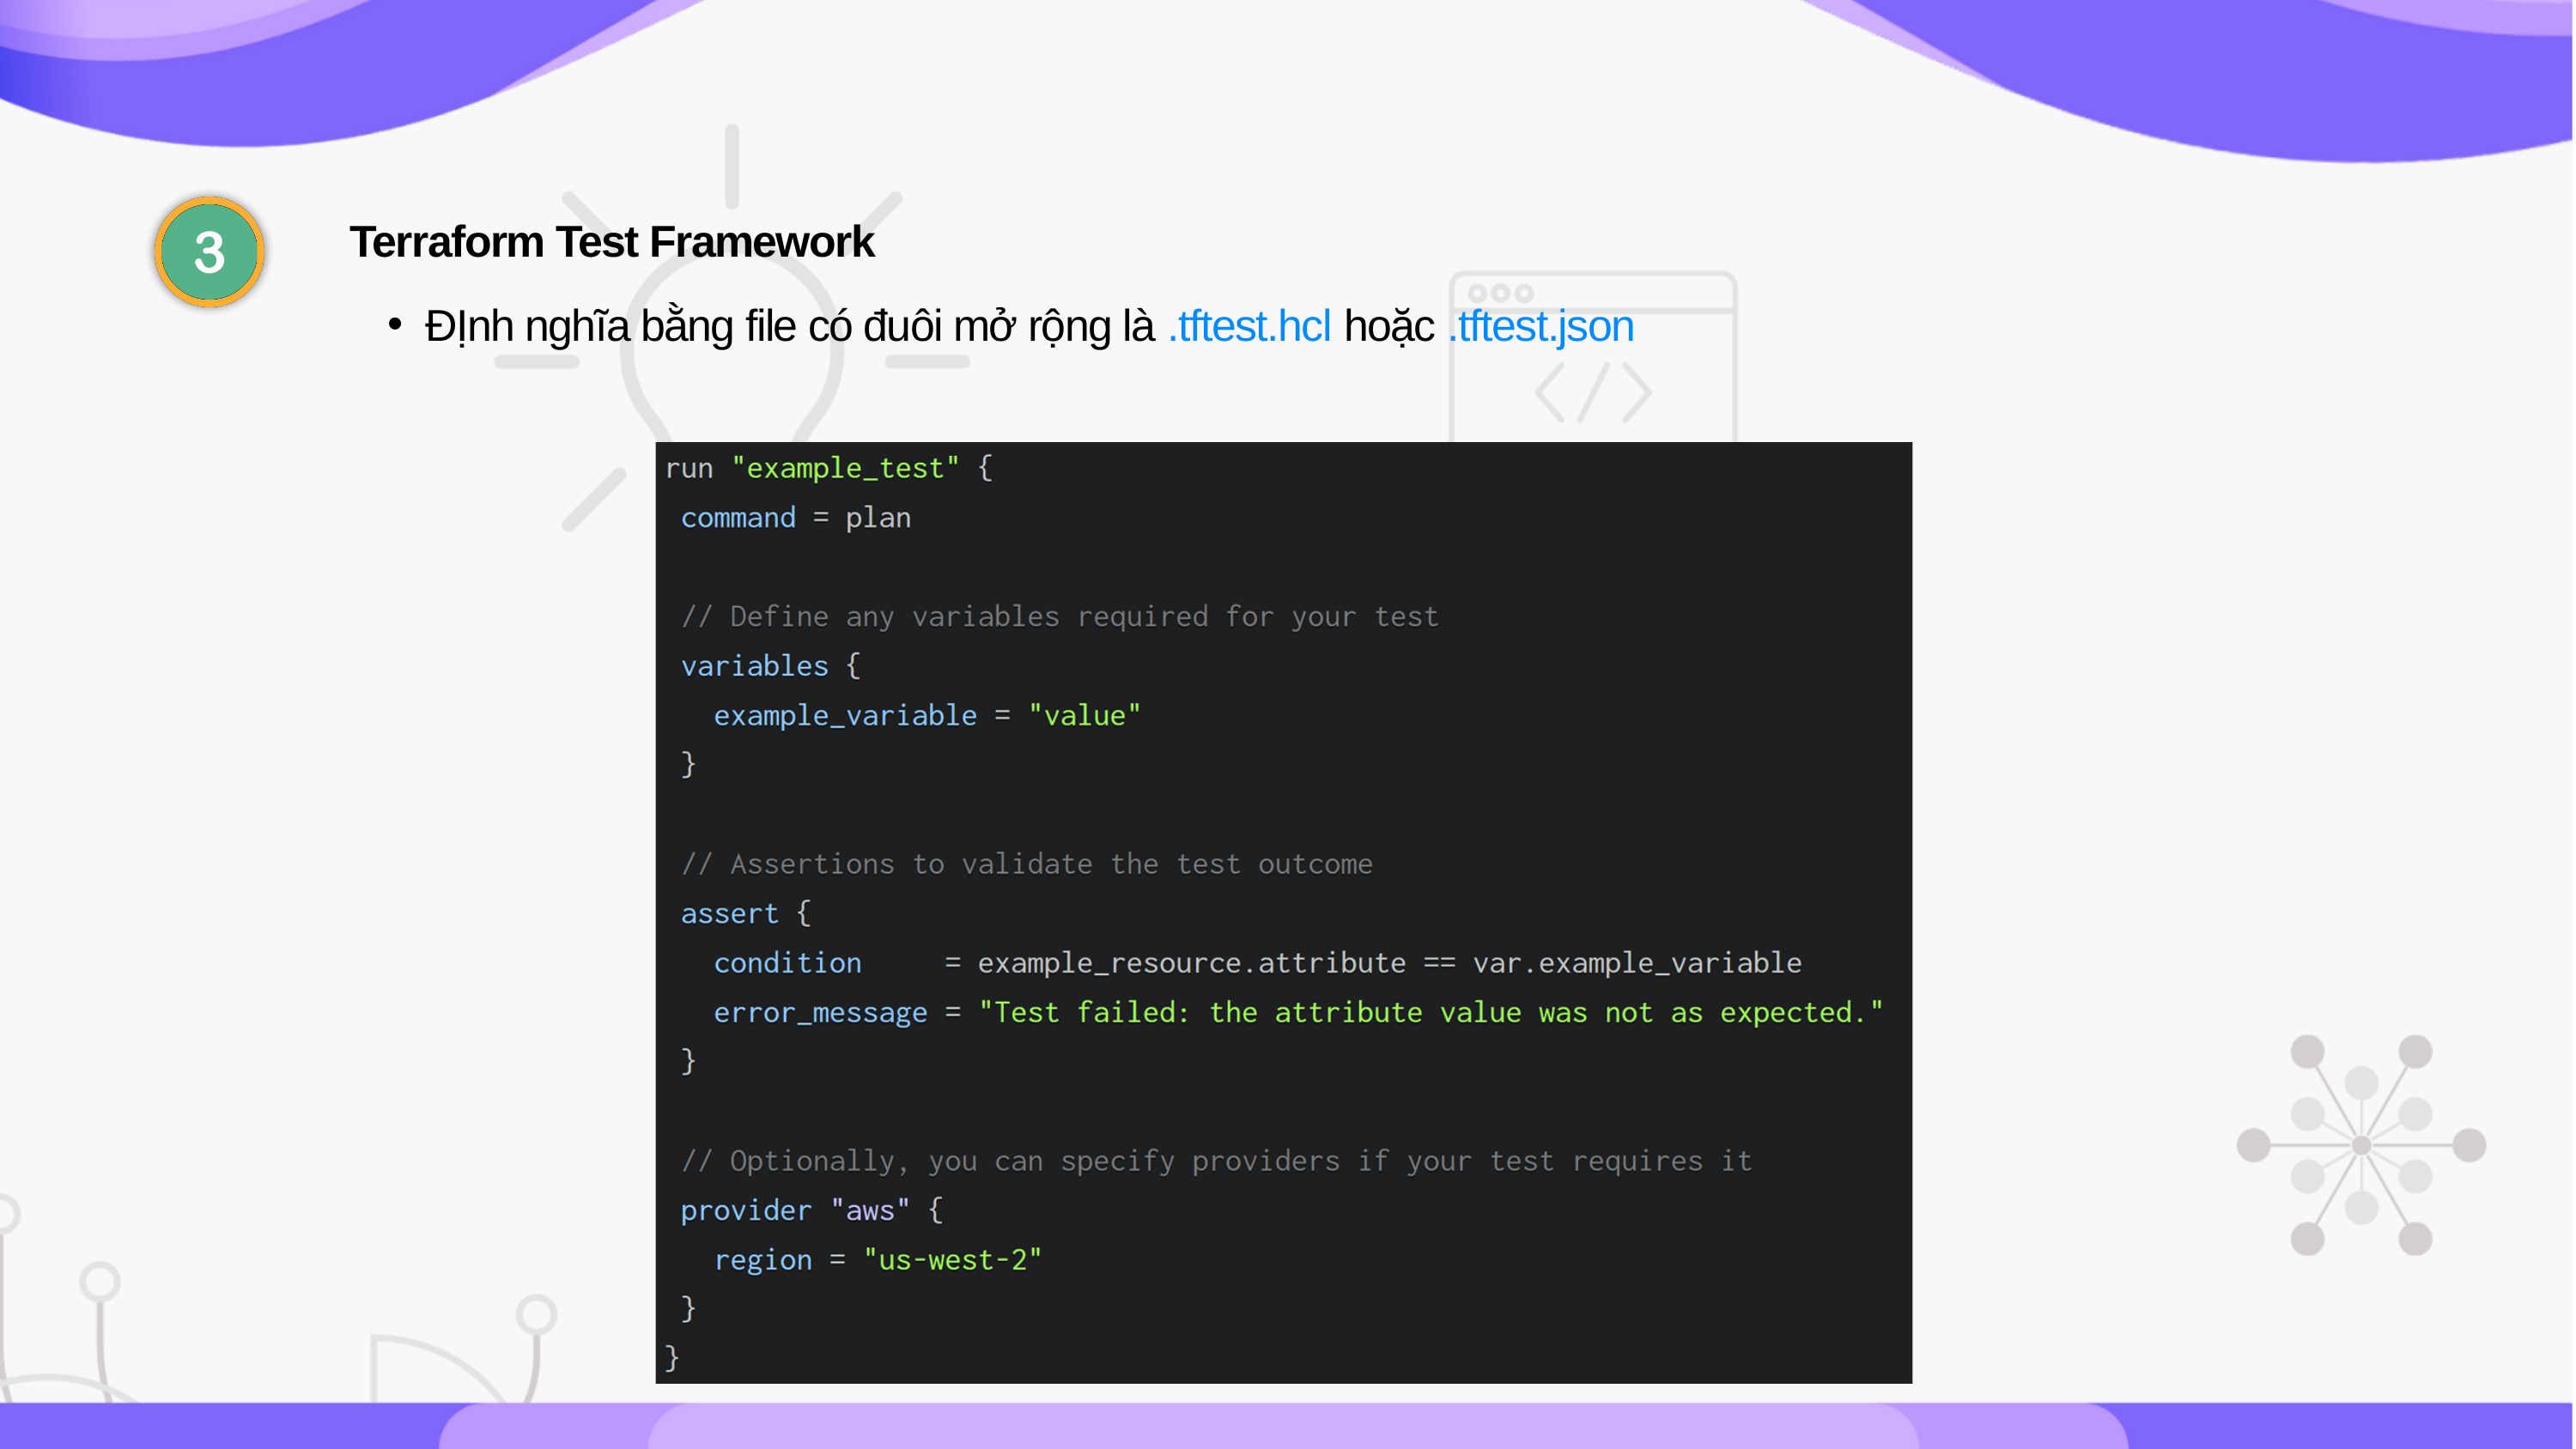

Terraform Test Framework
ĐỊnh nghĩa bằng file có đuôi mở rộng là .tftest.hcl hoặc .tftest.json